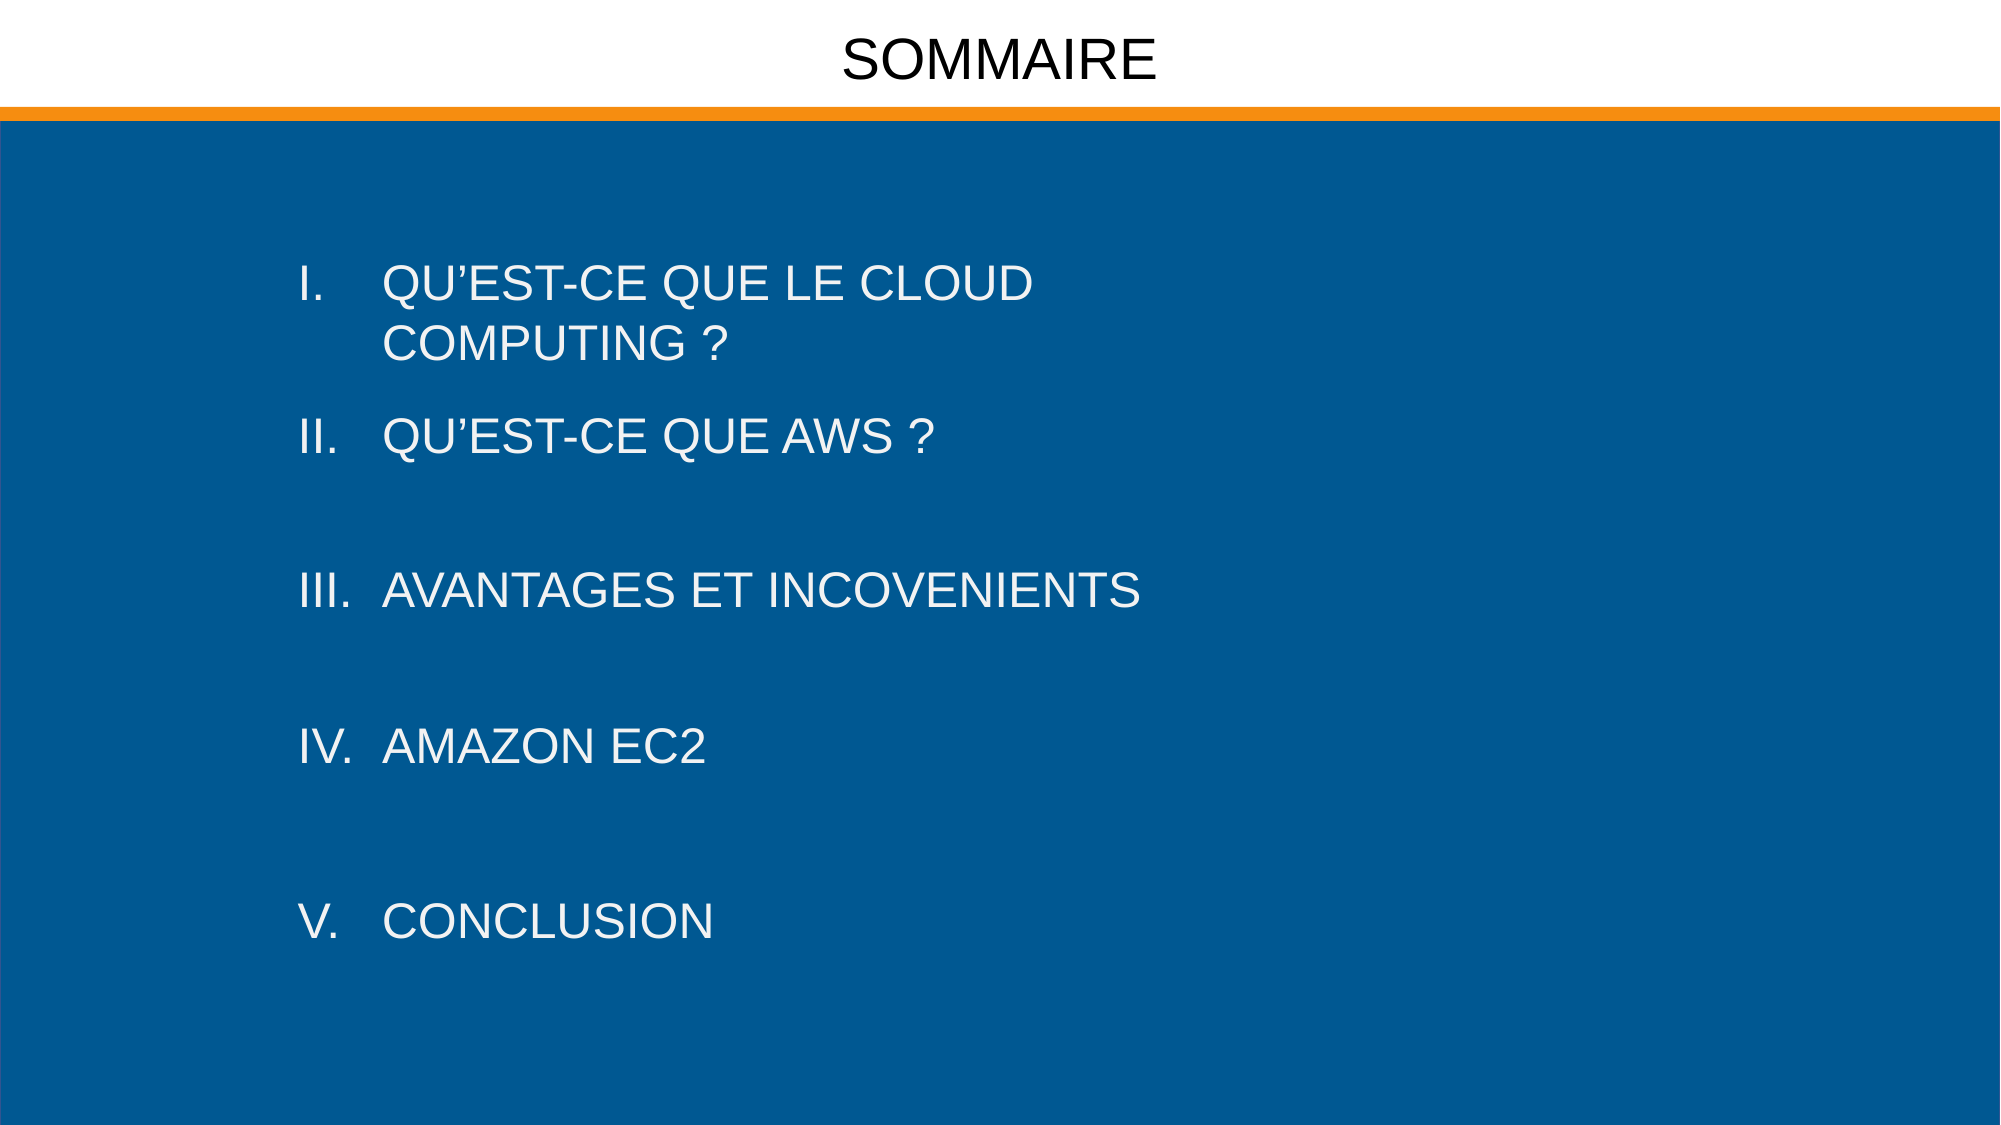

SOMMAIRE

QU’EST-CE QUE LE CLOUD COMPUTING ?
QU’EST-CE QUE AWS ?
AVANTAGES ET INCOVENIENTS
AMAZON EC2
CONCLUSION